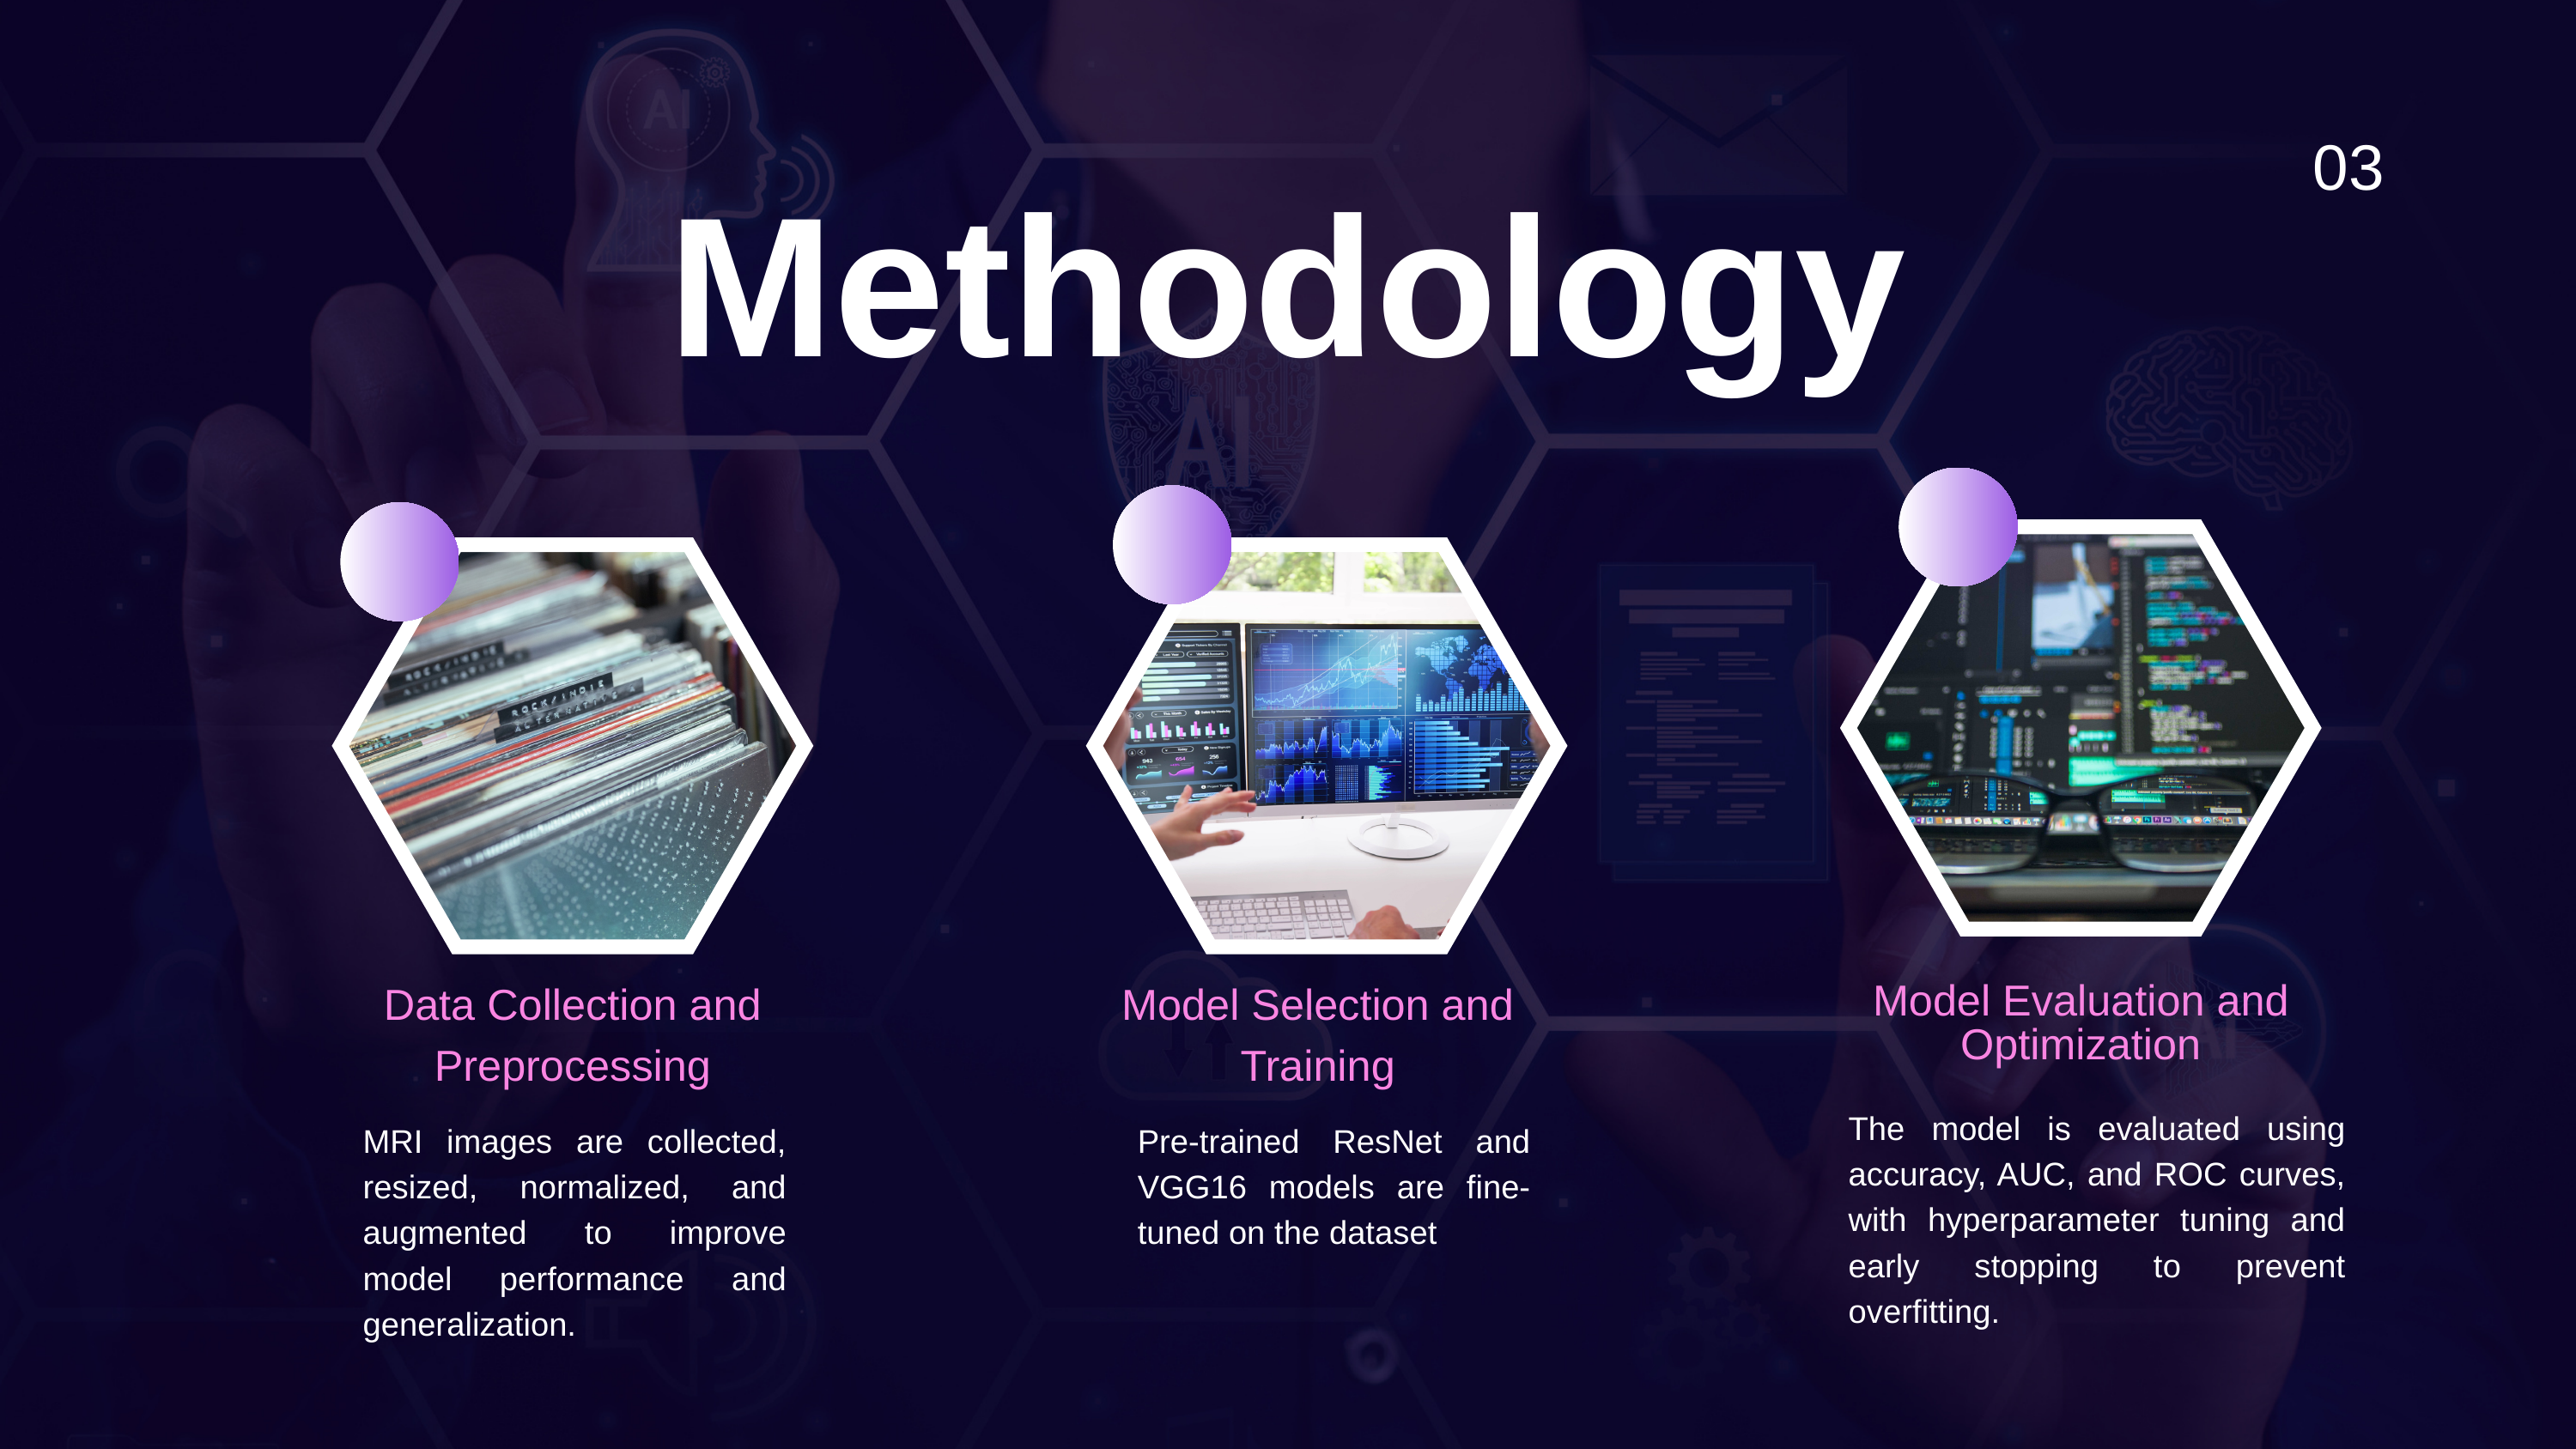

03
Methodology

Data Collection and Preprocessing
Model Selection and Training
Model Evaluation and Optimization
The model is evaluated using accuracy, AUC, and ROC curves, with hyperparameter tuning and early stopping to prevent overfitting.
MRI images are collected, resized, normalized, and augmented to improve model performance and generalization.
Pre-trained ResNet and VGG16 models are fine-tuned on the dataset